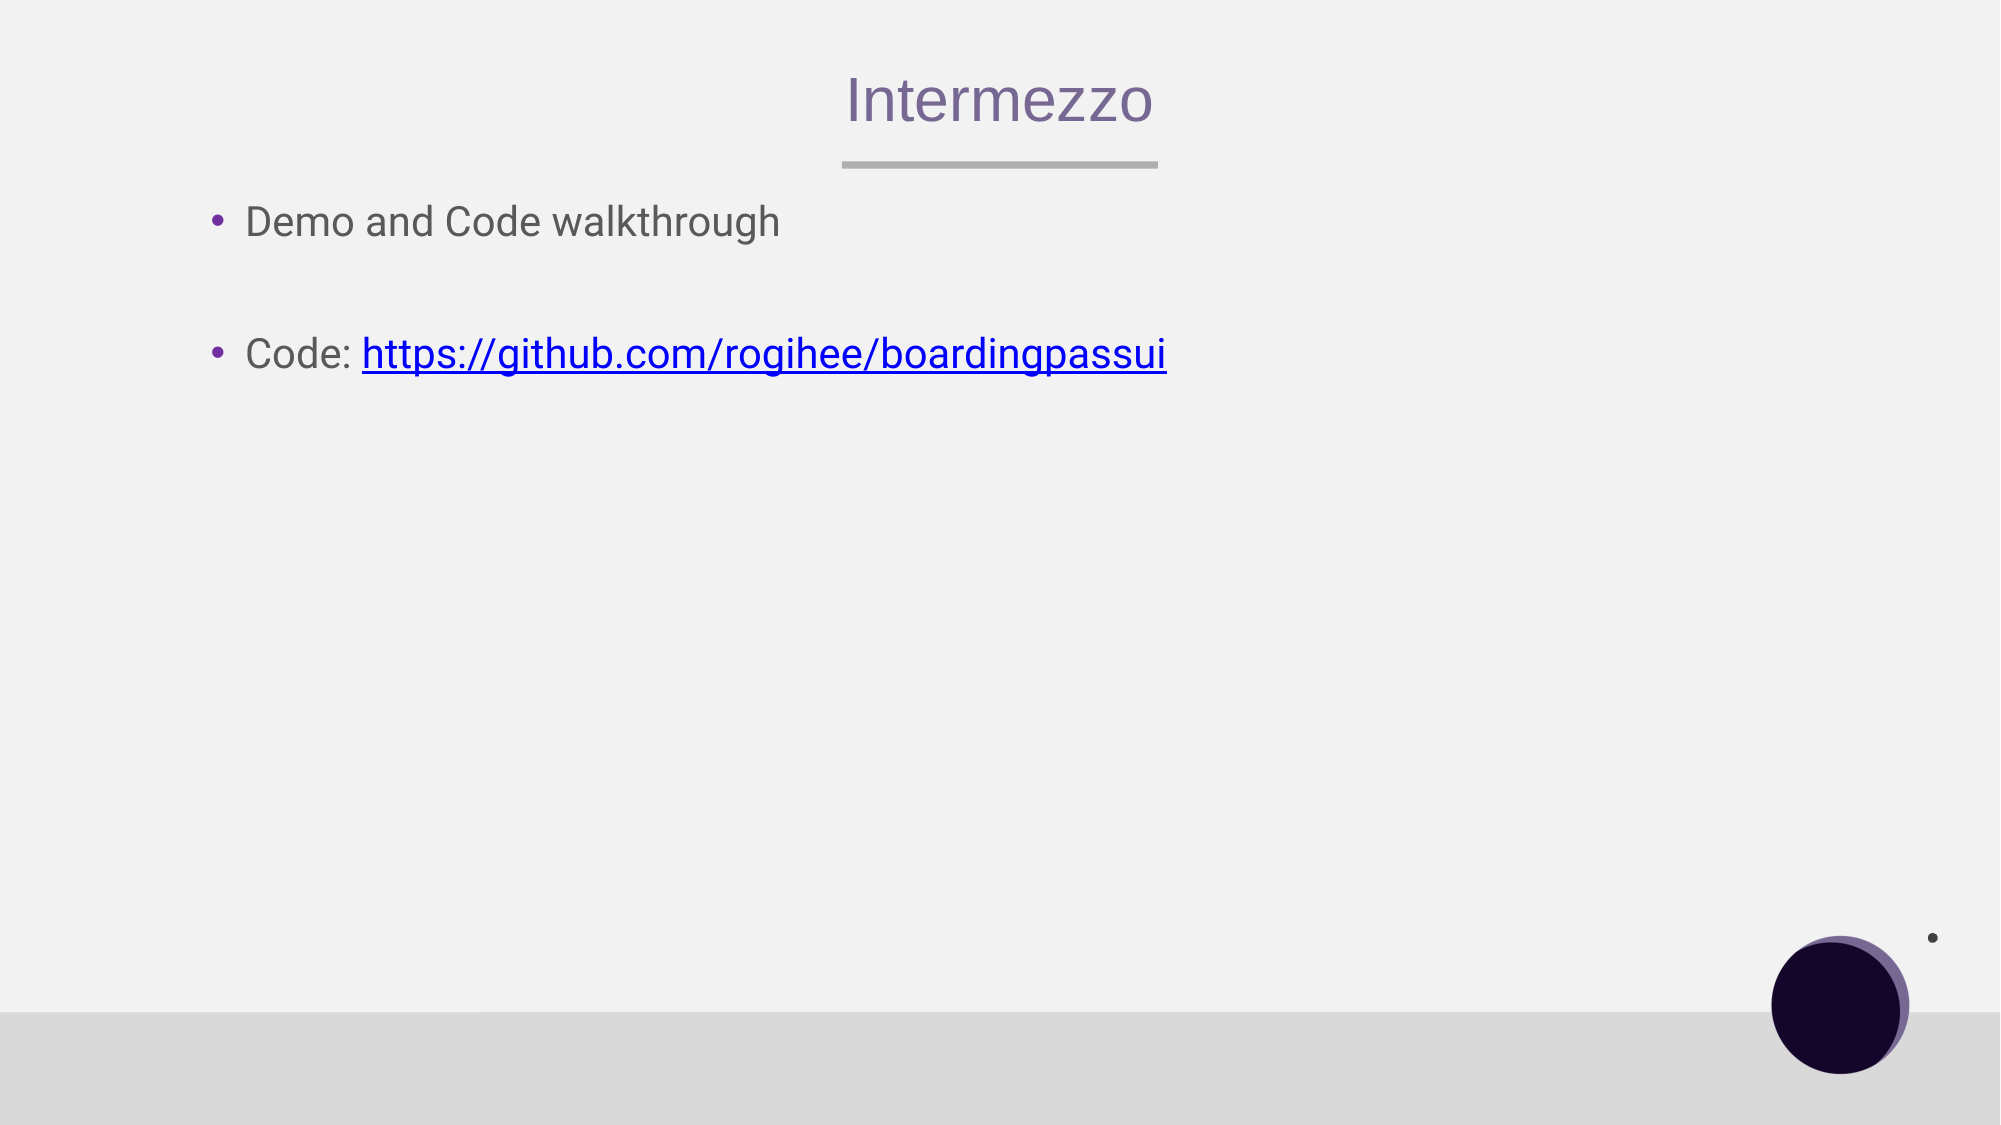

# Intermezzo
Demo and Code walkthrough

Code: https://github.com/rogihee/boardingpassui